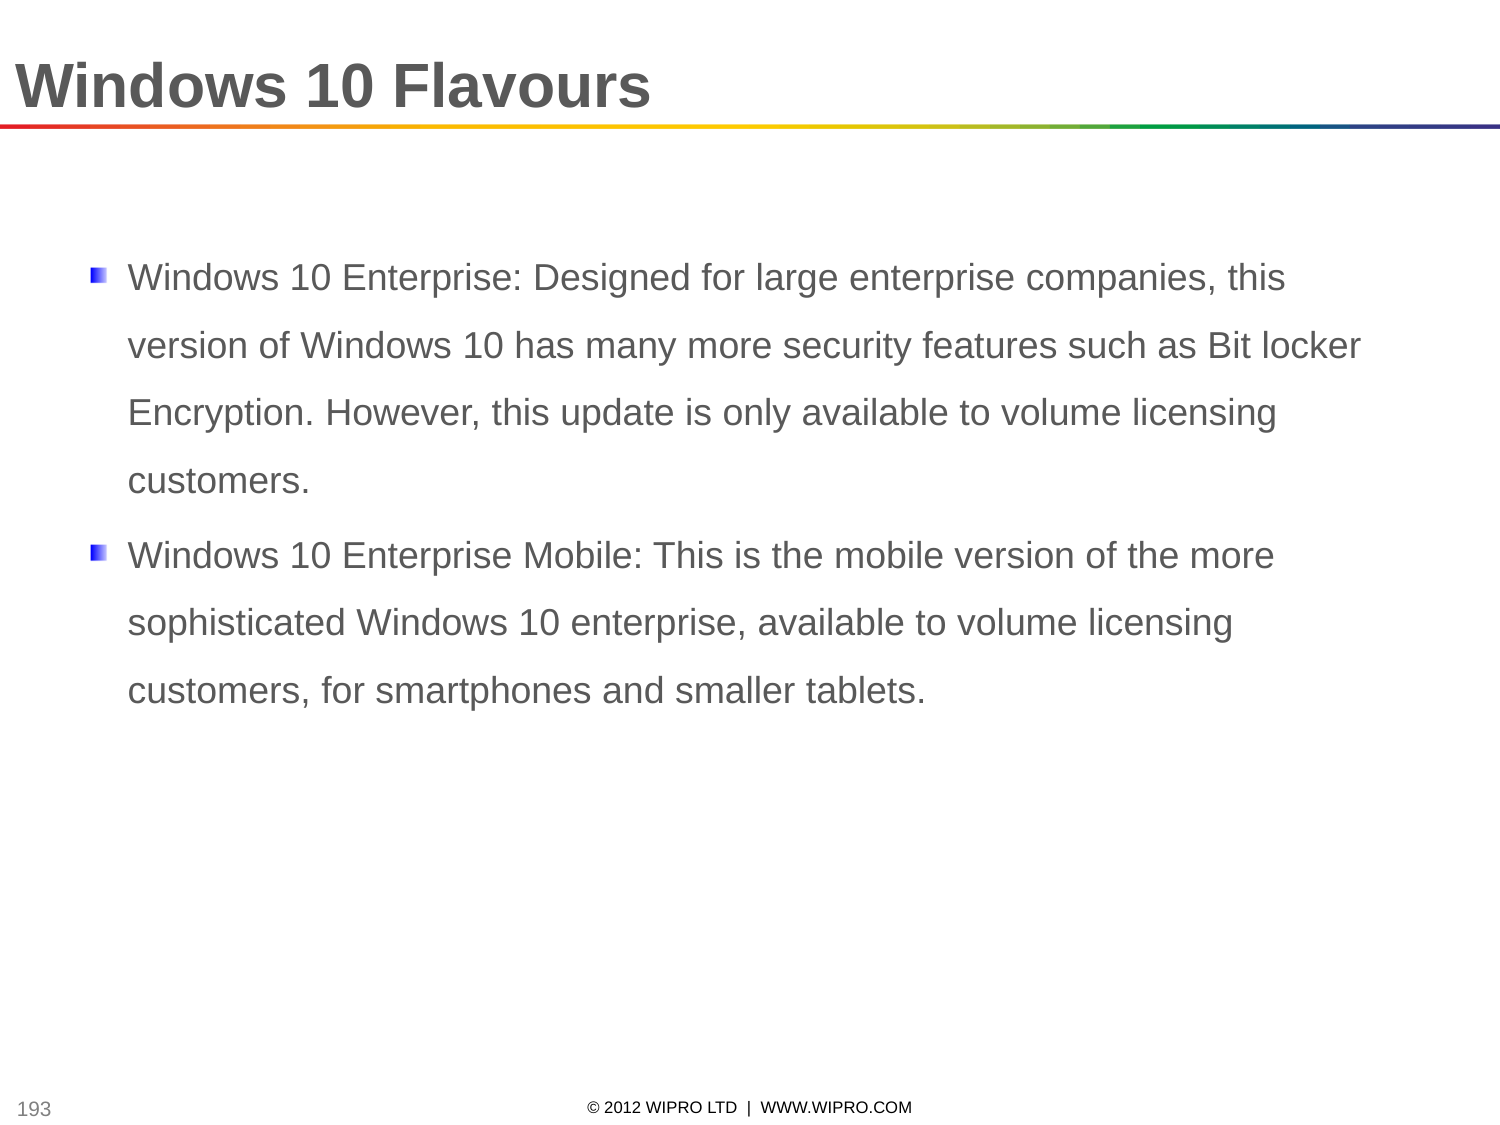

Windows 10 Flavours
Windows 10 Enterprise: Designed for large enterprise companies, this version of Windows 10 has many more security features such as Bit locker Encryption. However, this update is only available to volume licensing customers.
Windows 10 Enterprise Mobile: This is the mobile version of the more sophisticated Windows 10 enterprise, available to volume licensing customers, for smartphones and smaller tablets.